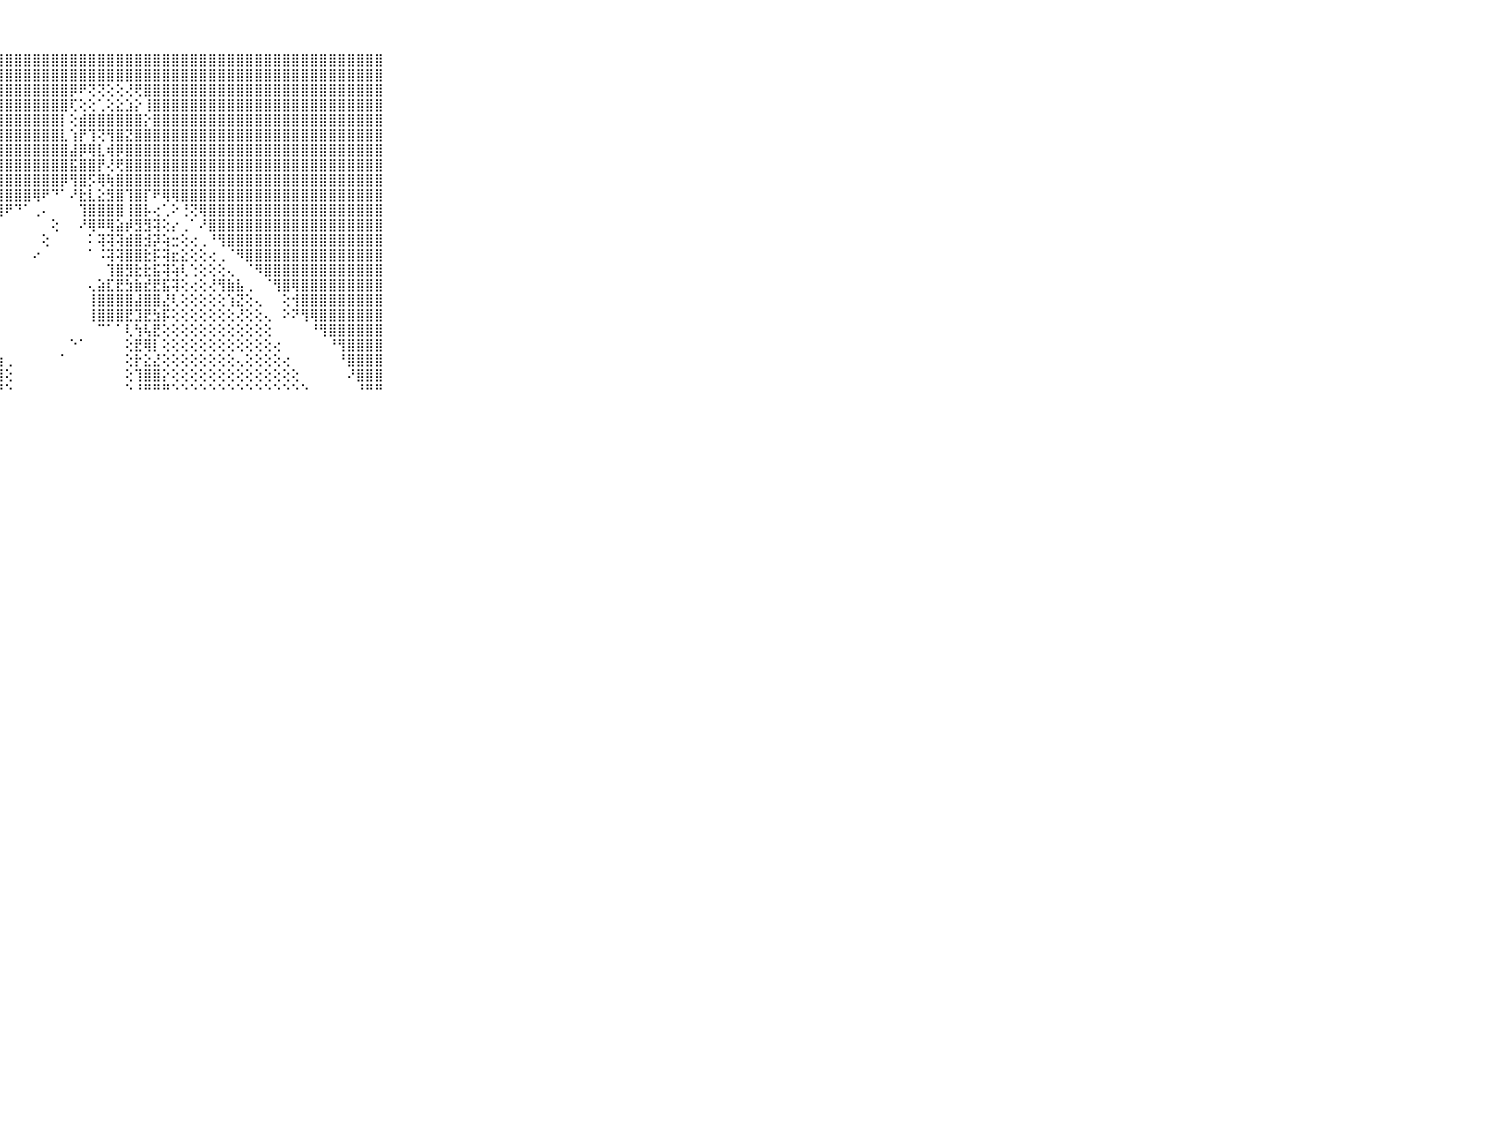

⠀⠀⠀⠀⠀⠀⠀⠀⠀⠀⠀⣿⣿⣿⣿⣿⣿⣿⣿⣿⣿⣿⣿⣿⣿⣿⣿⣿⣿⣿⣿⣿⣿⣿⣿⣿⣿⣿⣿⣿⣿⣿⣿⣿⣿⣿⣿⣿⣿⣿⣿⣿⣿⣿⣿⣿⣿⣿⣿⣿⣿⣿⣿⣿⣿⣿⣿⣿⣿⠀⠀⠀⠀⠀⠀⠀⠀⠀⠀⠀⠀
⠀⠀⠀⠀⠀⠀⠀⠀⠀⠀⠀⣿⣿⣿⣿⣿⣿⣿⣿⣿⣿⣿⣿⣿⣿⣿⣿⣿⣿⣿⣿⣿⣿⣿⣿⣿⣿⣿⣿⣿⣿⣿⣿⣿⣿⣿⣿⣿⣿⣿⣿⣿⣿⣿⣿⣿⣿⣿⣿⣿⣿⣿⣿⣿⣿⣿⣿⣿⣿⠀⠀⠀⠀⠀⠀⠀⠀⠀⠀⠀⠀
⠀⠀⠀⠀⠀⠀⠀⠀⠀⠀⠀⣿⣿⣿⣿⣿⣿⣿⣿⣿⣿⣿⣿⣿⣿⣿⣿⣿⣿⣿⣿⣿⣿⣿⣿⡿⠟⢝⢝⢕⢕⢜⢟⣿⣿⣿⣿⣿⣿⣿⣿⣿⣿⣿⣿⣿⣿⣿⣿⣿⣿⣿⣿⣿⣿⣿⣿⣿⣿⠀⠀⠀⠀⠀⠀⠀⠀⠀⠀⠀⠀
⠀⠀⠀⠀⠀⠀⠀⠀⠀⠀⠀⣿⣿⣿⣿⣿⣿⣿⣿⣿⣿⣿⣿⣿⣿⣿⣿⣿⣿⣿⣿⣿⣿⣿⣿⢏⢕⢕⢁⢕⣕⣱⡕⢸⣿⣿⣿⣿⣿⣿⣿⣿⣿⣿⣿⣿⣿⣿⣿⣿⣿⣿⣿⣿⣿⣿⣿⣿⣿⠀⠀⠀⠀⠀⠀⠀⠀⠀⠀⠀⠀
⠀⠀⠀⠀⠀⠀⠀⠀⠀⠀⠀⣿⣿⣿⣿⣿⣿⣿⣿⣿⣿⣿⣿⣿⣿⣿⣿⣿⣿⣿⣿⣿⣿⣿⡇⢕⣾⣿⣿⣿⣿⣿⣿⡕⣿⣿⣿⣿⣿⣿⣿⣿⣿⣿⣿⣿⣿⣿⣿⣿⣿⣿⣿⣿⣿⣿⣿⣿⣿⠀⠀⠀⠀⠀⠀⠀⠀⠀⠀⠀⠀
⠀⠀⠀⠀⠀⠀⠀⠀⠀⠀⠀⣿⣿⣿⣿⣿⣿⣿⣿⣿⣿⣿⣿⣿⣿⣿⣿⣿⣿⣿⣿⣿⣿⣿⣇⢱⡟⢹⢝⢻⣿⣝⣿⣿⣿⣿⣿⣿⣿⣿⣿⣿⣿⣿⣿⣿⣿⣿⣿⣿⣿⣿⣿⣿⣿⣿⣿⣿⣿⠀⠀⠀⠀⠀⠀⠀⠀⠀⠀⠀⠀
⠀⠀⠀⠀⠀⠀⠀⠀⠀⠀⠀⣿⣿⣿⣿⣿⣿⣿⣿⣿⣿⣿⣿⣿⣿⣿⣿⣿⣿⣿⣿⣿⣿⣿⣿⣼⡿⢿⣇⢾⡿⣿⣿⣿⣿⣿⣿⣿⣿⣿⣿⣿⣿⣿⣿⣿⣿⣿⣿⣿⣿⣿⣿⣿⣿⣿⣿⣿⣿⠀⠀⠀⠀⠀⠀⠀⠀⠀⠀⠀⠀
⠀⠀⠀⠀⠀⠀⠀⠀⠀⠀⠀⣿⣿⣿⣿⣿⣿⣿⣿⣿⣿⣿⣿⣿⣿⣿⣿⣿⣿⣿⣿⣿⣿⣿⣿⣯⣿⣿⡟⢜⢟⣿⣿⣿⣿⣿⣿⣿⣿⣿⣿⣿⣿⣿⣿⣿⣿⣿⣿⣿⣿⣿⣿⣿⣿⣿⣿⣿⣿⠀⠀⠀⠀⠀⠀⠀⠀⠀⠀⠀⠀
⠀⠀⠀⠀⠀⠀⠀⠀⠀⠀⠀⣿⣿⣿⣿⣿⣿⣿⣿⣿⣿⣿⣿⣿⣿⣿⣿⣿⣿⣿⣿⣿⣿⣿⡿⢻⣿⡫⢿⢷⣿⣿⣿⣿⣿⣿⣿⣿⣿⣿⣿⣿⣿⣿⣿⣿⣿⣿⣿⣿⣿⣿⣿⣿⣿⣿⣿⣿⣿⠀⠀⠀⠀⠀⠀⠀⠀⠀⠀⠀⠀
⠀⠀⠀⠀⠀⠀⠀⠀⠀⠀⠀⣿⣿⣿⣿⣿⣿⣿⣿⣿⣿⣿⣿⣿⣿⣿⣿⣿⣿⣿⣿⢿⠟⠙⠁⠜⣗⣇⣕⣻⣿⢹⣿⡏⠟⢿⢿⣿⣿⣿⣿⣿⣿⣿⣿⣿⣿⣿⣿⣿⣿⣿⣿⣿⣿⣿⣿⣿⣿⠀⠀⠀⠀⠀⠀⠀⠀⠀⠀⠀⠀
⠀⠀⠀⠀⠀⠀⠀⠀⠀⠀⠀⣿⣿⣿⣿⣿⣿⣿⣿⣿⣿⣿⣿⣿⣿⣿⣿⢿⠟⠙⠁⢀⠄⠀⠀⠀⢹⣿⣿⣿⣿⢸⣿⡧⢔⢁⠕⢘⢝⢿⣿⣿⣿⣿⣿⣿⣿⣿⣿⣿⣿⣿⣿⣿⣿⣿⣿⣿⣿⠀⠀⠀⠀⠀⠀⠀⠀⠀⠀⠀⠀
⠀⠀⠀⠀⠀⠀⠀⠀⠀⠀⠀⣿⣿⣿⣿⣿⣿⣿⣿⣿⣿⣿⣿⣿⣿⡿⠕⠀⠀⠀⠀⠀⠀⢕⠀⠀⠜⢿⠿⢿⣵⡾⣻⣻⢽⢕⡔⢀⠁⠜⣿⣿⣿⣿⣿⣿⣿⣿⣿⣿⣿⣿⣿⣿⣿⣿⣿⣿⣿⠀⠀⠀⠀⠀⠀⠀⠀⠀⠀⠀⠀
⠀⠀⠀⠀⠀⠀⠀⠀⠀⠀⠀⣿⣿⣿⣿⣿⣿⣿⣿⣿⣿⣿⣿⣿⣿⢇⠀⠀⠀⠀⠀⠀⢕⠀⠀⠀⠀⠅⢽⢽⢽⣾⣿⣺⡽⢵⣒⢕⢔⢀⠘⢻⣿⣿⣿⣿⣿⣿⣿⣿⣿⣿⣿⣿⣿⣿⣿⣿⣿⠀⠀⠀⠀⠀⠀⠀⠀⠀⠀⠀⠀
⠀⠀⠀⠀⠀⠀⠀⠀⠀⠀⠀⣿⣿⣿⣿⣿⣿⣿⣿⣿⣿⣿⣿⣿⣿⢇⠀⠀⠀⠀⠀⠔⠀⠀⠀⠀⠀⠁⠨⢽⢽⣿⣿⣗⡯⢽⣖⣕⢕⢕⢔⢀⠈⠻⣿⣿⣿⣿⣿⣿⣿⣿⣿⣿⣿⣿⣿⣿⣿⠀⠀⠀⠀⠀⠀⠀⠀⠀⠀⠀⠀
⠀⠀⠀⠀⠀⠀⠀⠀⠀⠀⠀⣿⣿⣿⣿⣿⣿⣿⣿⣿⣿⣿⣿⣿⡏⢕⠀⠀⠀⠀⠀⠀⠀⠀⠀⠀⠀⠀⠀⢹⣿⣻⣗⣗⣯⢽⢵⢇⢑⢕⢕⢕⢄⠀⠈⠻⣿⣿⣿⣿⣿⣿⣿⣿⣿⣿⣿⣿⣿⠀⠀⠀⠀⠀⠀⠀⠀⠀⠀⠀⠀
⠀⠀⠀⠀⠀⠀⠀⠀⠀⠀⠀⣿⣿⣿⣿⣿⣿⣿⣿⣿⣿⣿⣿⡿⢕⢕⠐⠀⠀⠀⠀⠀⠀⠀⠀⠀⠀⢄⣵⣏⣟⣳⣷⣞⣟⣯⢽⢕⢔⢕⢜⢻⣷⣧⢀⠀⠈⢻⣿⢿⣿⣿⣿⣿⣿⣿⣿⣿⣿⠀⠀⠀⠀⠀⠀⠀⠀⠀⠀⠀⠀
⠀⠀⠀⠀⠀⠀⠀⠀⠀⠀⠀⣿⣿⣿⣿⣿⣿⣿⣿⣿⣿⣿⣿⠃⠁⠀⠀⠁⠀⠀⠀⠀⠀⠀⠀⠀⠀⢸⣿⣿⣿⣿⣼⣿⣿⣜⢇⢕⢕⢕⢕⢕⢱⣝⢕⢄⠀⠀⢕⢺⣿⣿⣿⣿⣿⣿⣿⣿⣿⠀⠀⠀⠀⠀⠀⠀⠀⠀⠀⠀⠀
⠀⠀⠀⠀⠀⠀⠀⠀⠀⠀⠀⣿⣿⣿⣿⣿⣿⣿⣿⣿⣿⣿⣿⠀⠀⠀⠀⠀⠀⠀⠀⠀⠀⠀⠀⠀⠀⢸⣿⣿⣿⣟⣹⣟⣳⡯⢕⢕⢕⢕⢕⢕⢕⢜⢕⢕⢄⠀⠕⠝⢻⢿⣿⣿⣿⣿⣿⣿⣿⠀⠀⠀⠀⠀⠀⠀⠀⠀⠀⠀⠀
⠀⠀⠀⠀⠀⠀⠀⠀⠀⠀⠀⣿⣿⣿⣿⣿⣿⣿⣿⣿⣿⣿⣿⢀⠀⠀⠀⠀⠀⠀⠀⠀⠀⠀⠀⠀⠀⠀⠉⠁⠁⢇⢳⢧⣟⢕⢕⢕⢕⢕⢕⢕⢕⢕⢕⢕⢕⠀⠀⠀⠀⠘⢻⣿⣿⣿⣿⣿⣿⠀⠀⠀⠀⠀⠀⠀⠀⠀⠀⠀⠀
⠀⠀⠀⠀⠀⠀⠀⠀⠀⠀⠀⣿⣿⣿⣿⣿⣿⣿⣿⣿⣿⣿⣿⡅⠀⠀⠀⠀⠀⠀⠀⠀⠀⠀⠀⠑⠁⠀⠀⠀⠀⢕⣟⢿⡇⢕⢕⢕⢕⢕⢕⢕⢕⢕⢕⢕⢕⢔⠀⠀⠀⠀⠀⠘⢻⣿⣿⣿⣿⠀⠀⠀⠀⠀⠀⠀⠀⠀⠀⠀⠀
⠀⠀⠀⠀⠀⠀⠀⠀⠀⠀⠀⣿⣿⣿⣿⣿⣿⣿⣿⣿⣿⣿⣿⣿⣷⣶⣴⣴⢀⠀⠀⠀⠀⠀⠁⠀⠀⠀⠀⠀⠀⢕⡗⣕⣜⢕⢕⢕⢕⢕⢕⢕⢕⢄⢕⢕⢕⢕⢔⠀⠀⠀⠀⠀⠘⣿⣿⣿⣿⠀⠀⠀⠀⠀⠀⠀⠀⠀⠀⠀⠀
⠀⠀⠀⠀⠀⠀⠀⠀⠀⠀⠀⣿⣿⣿⣿⣿⣿⣿⣿⣿⣿⣿⣿⣿⣿⣿⣿⣿⢕⠀⠀⠀⠀⠀⠀⠀⠀⠀⠀⠀⠀⢕⢹⣿⣿⡕⢕⢕⢕⢕⢕⢕⢕⢕⢕⢕⢕⢕⢕⢕⠀⠀⠀⠀⠀⠜⣿⣿⣿⠀⠀⠀⠀⠀⠀⠀⠀⠀⠀⠀⠀
⠀⠀⠀⠀⠀⠀⠀⠀⠀⠀⠀⠛⠛⠛⠛⠛⠛⠛⠛⠛⠛⠛⠛⠛⠛⠛⠛⠛⠑⠀⠀⠀⠀⠀⠀⠀⠀⠀⠀⠀⠀⠑⠘⠛⠛⠛⠑⠑⠑⠑⠑⠑⠑⠑⠑⠑⠑⠑⠑⠑⠑⠀⠀⠀⠀⠀⠘⠛⠛⠀⠀⠀⠀⠀⠀⠀⠀⠀⠀⠀⠀